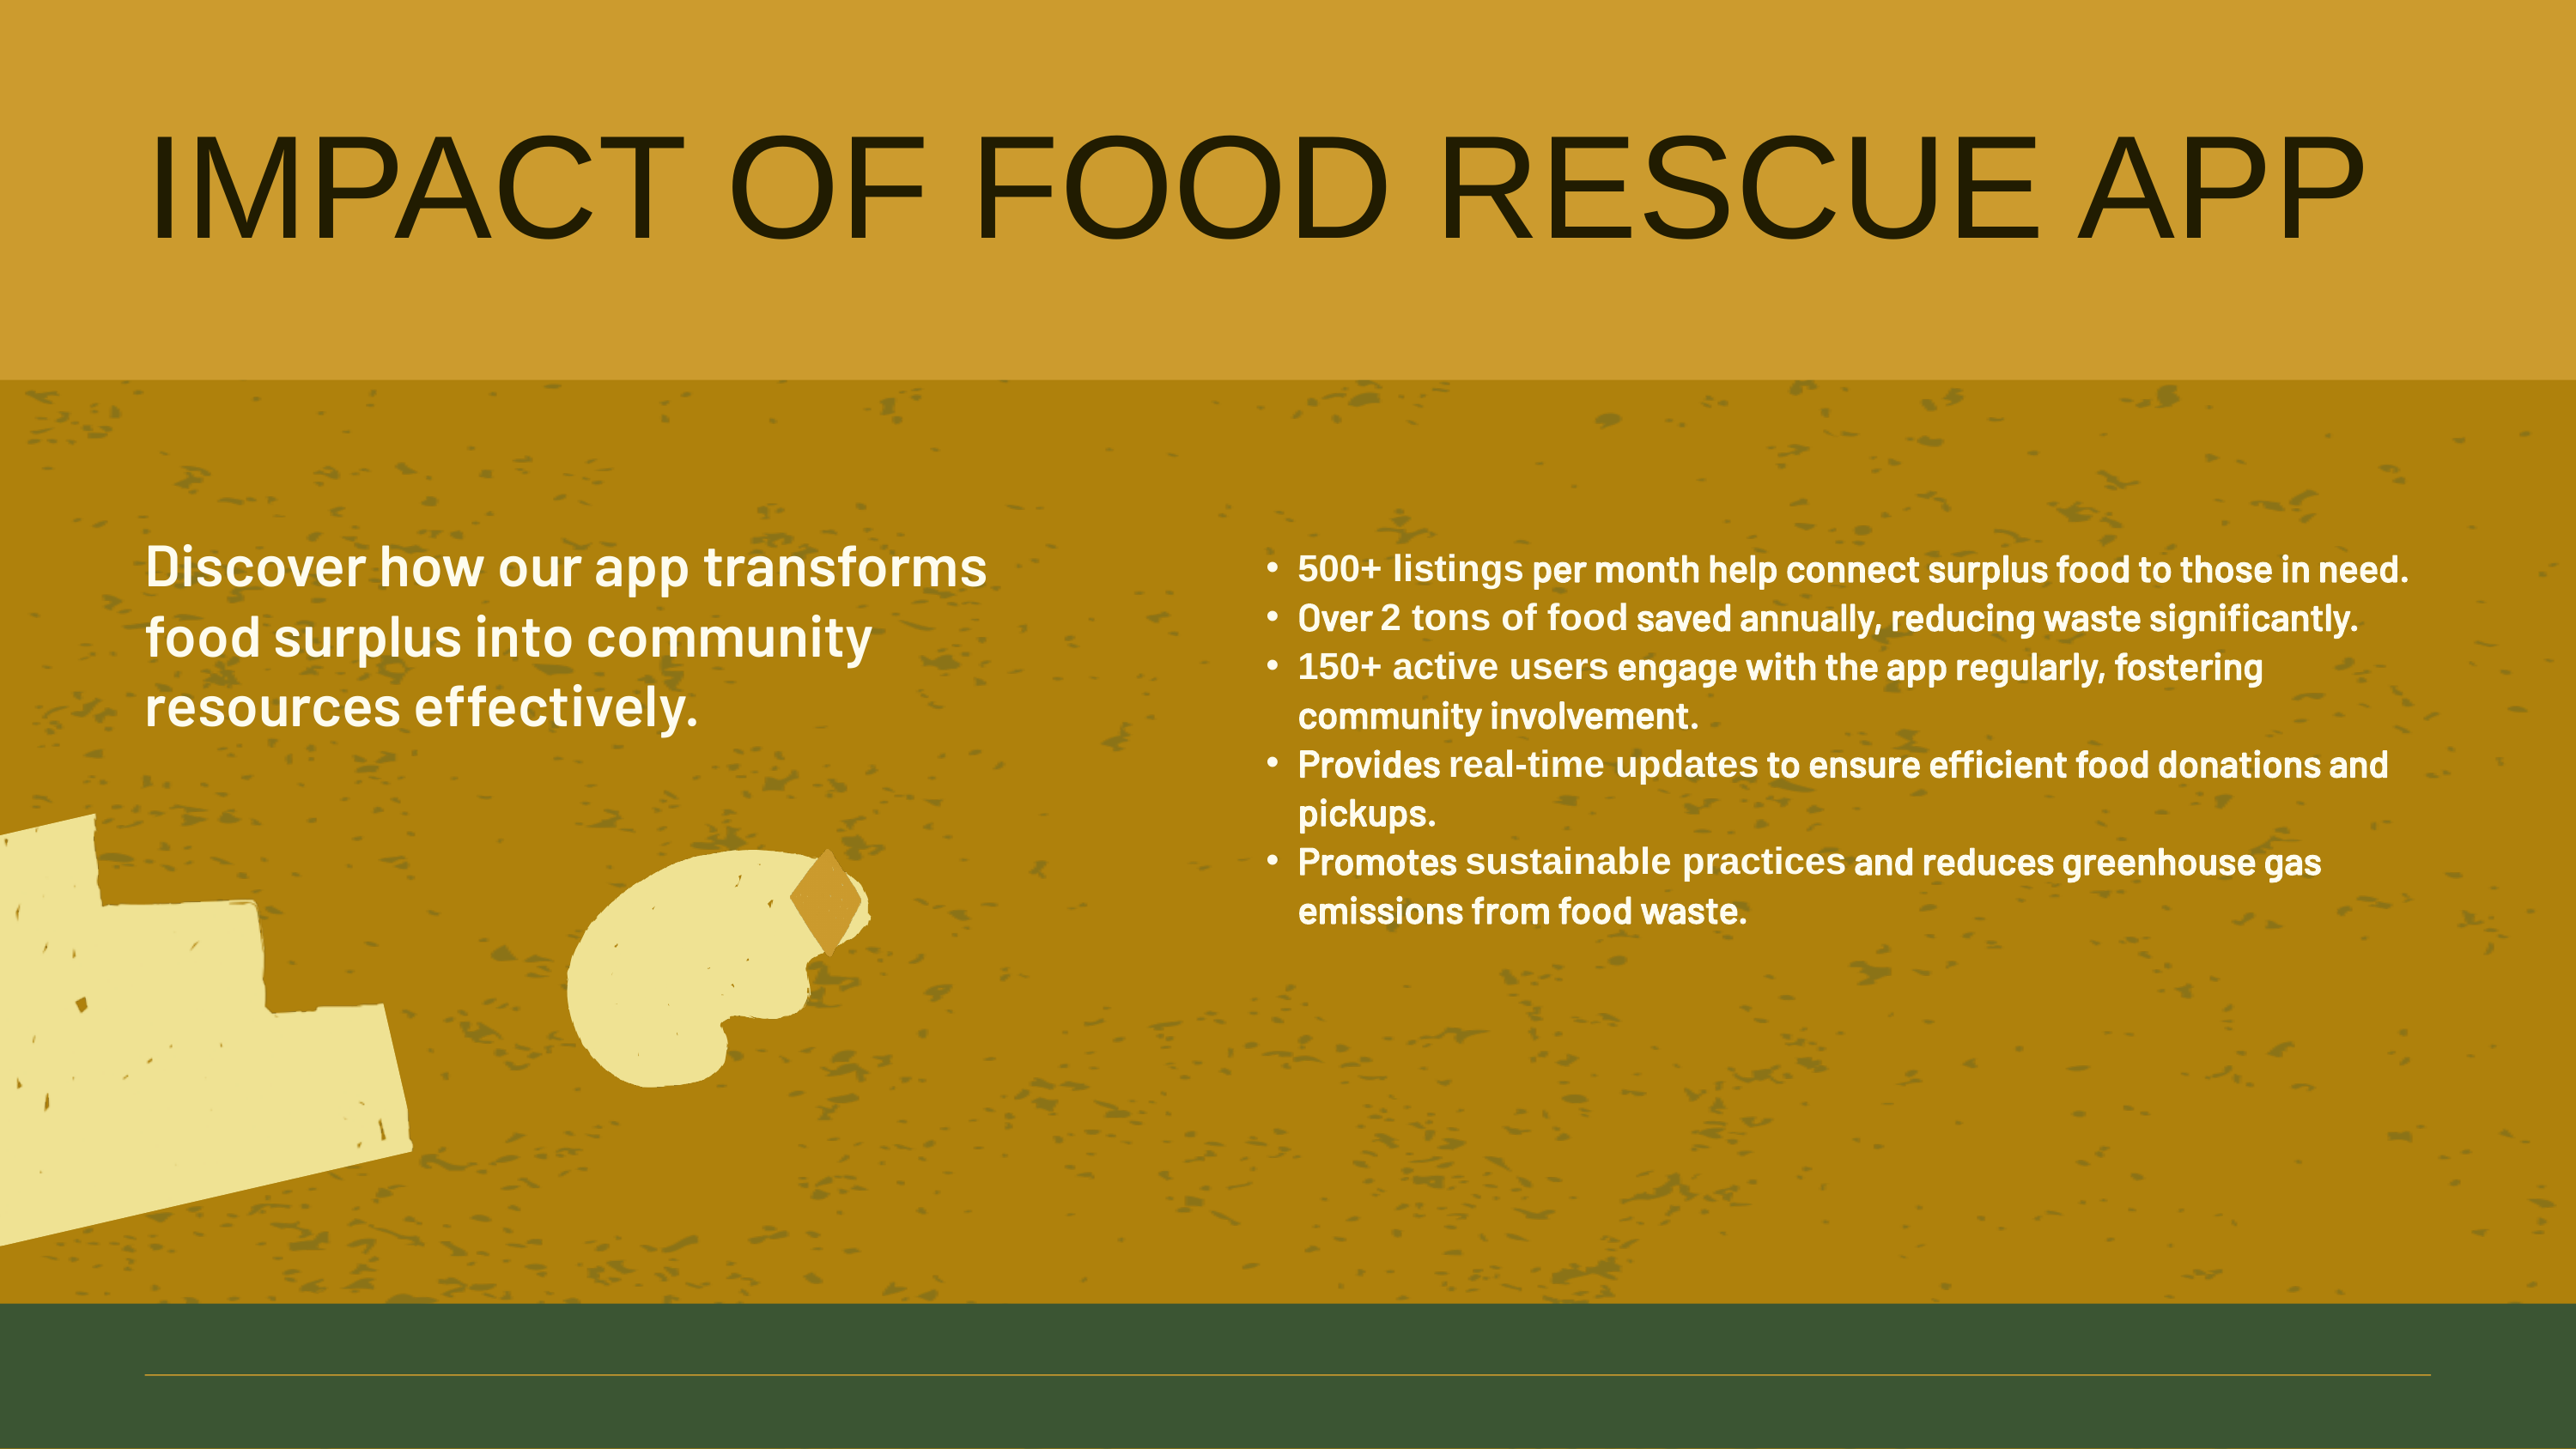

IMPACT OF FOOD RESCUE APP
Discover how our app transforms food surplus into community resources effectively.
500+ listings per month help connect surplus food to those in need.
Over 2 tons of food saved annually, reducing waste significantly.
150+ active users engage with the app regularly, fostering community involvement.
Provides real-time updates to ensure efficient food donations and pickups.
Promotes sustainable practices and reduces greenhouse gas emissions from food waste.